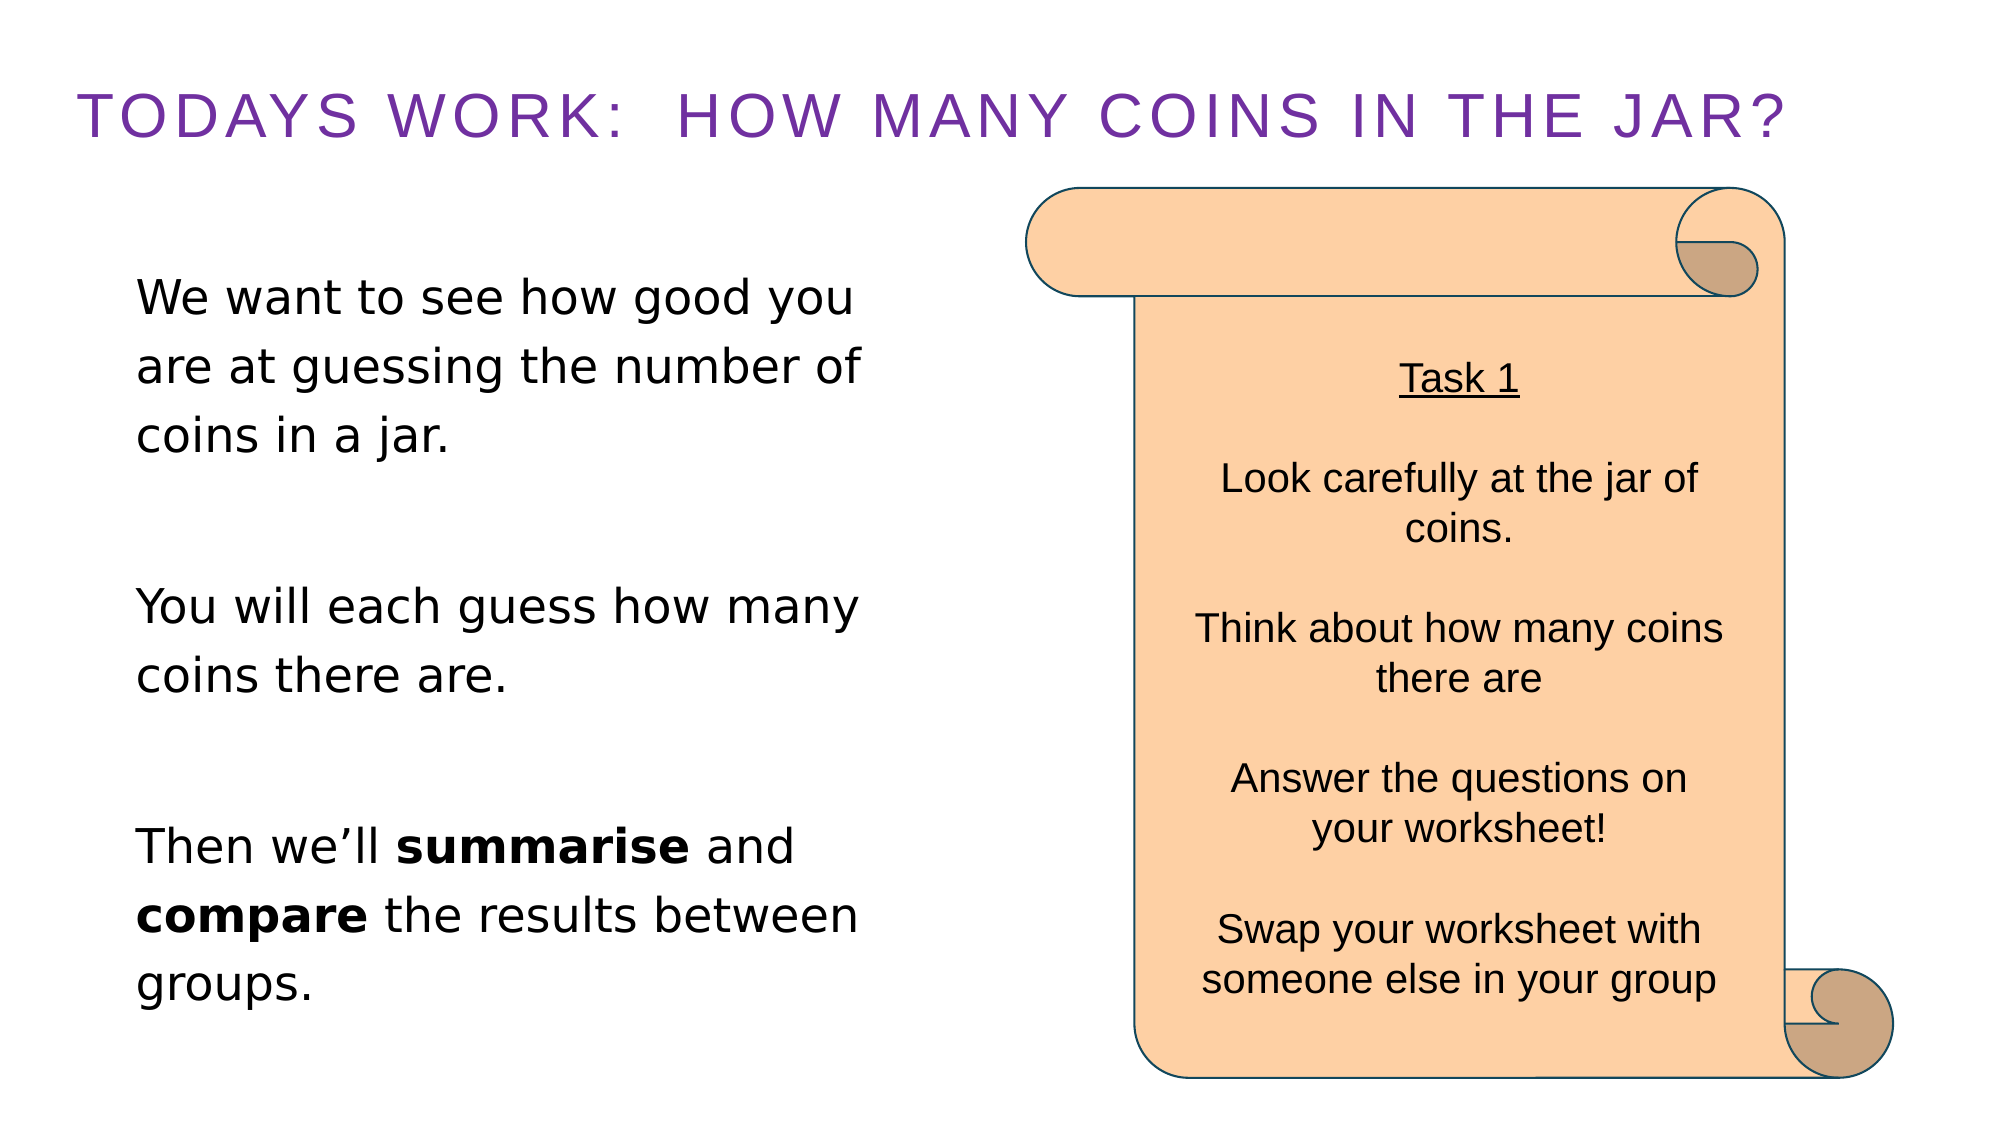

# Todays work:  How many coins In the jar?

We want to see how good you are at guessing the number of coins in a jar.

You will each guess how many coins there are.

Then we’ll summarise and compare the results between groups.

Task 1

Look carefully at the jar of coins.

Think about how many coins there are

Answer the questions on your worksheet!

Swap your worksheet with someone else in your group